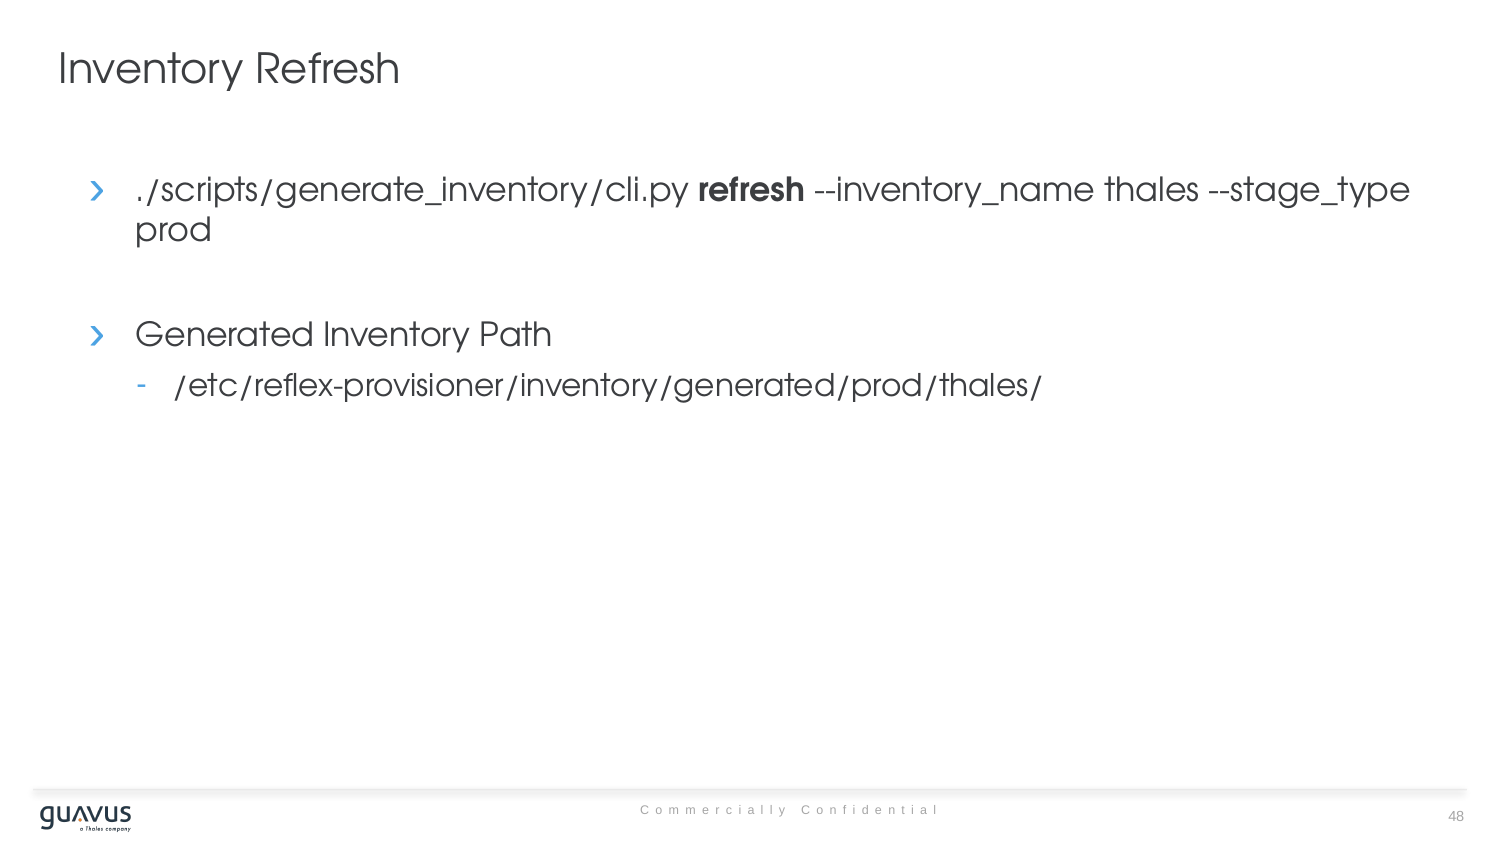

# Inventory Refresh
./scripts/generate_inventory/cli.py refresh --inventory_name thales --stage_type prod

Generated Inventory Path
/etc/reflex-provisioner/inventory/generated/prod/thales/